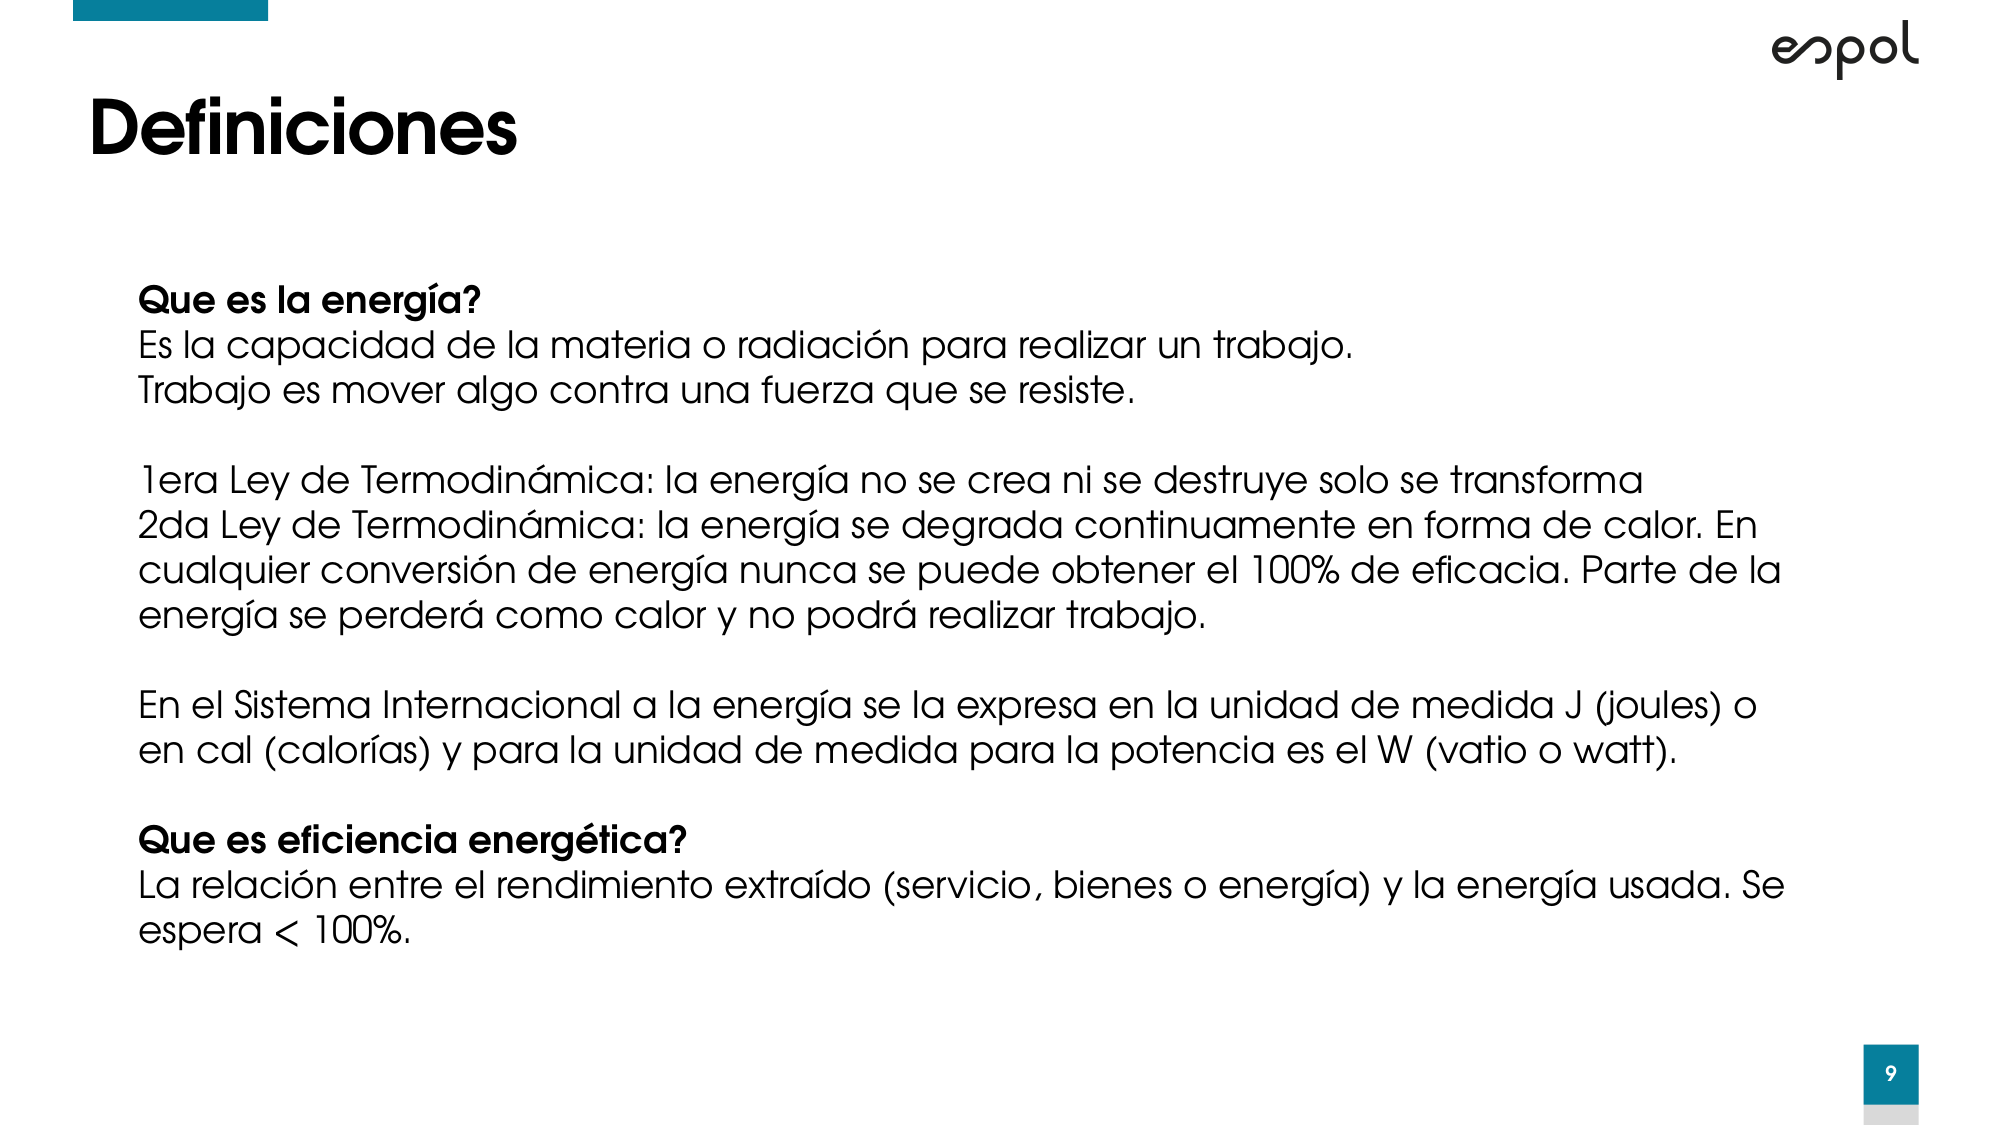

# Definiciones
Que es la energía?
Es la capacidad de la materia o radiación para realizar un trabajo.
Trabajo es mover algo contra una fuerza que se resiste.

1era Ley de Termodinámica: la energía no se crea ni se destruye solo se transforma
2da Ley de Termodinámica: la energía se degrada continuamente en forma de calor. En cualquier conversión de energía nunca se puede obtener el 100% de eficacia. Parte de la energía se perderá como calor y no podrá realizar trabajo.

En el Sistema Internacional a la energía se la expresa en la unidad de medida J (joules) o en cal (calorías) y para la unidad de medida para la potencia es el W (vatio o watt).

Que es eficiencia energética?
La relación entre el rendimiento extraído (servicio, bienes o energía) y la energía usada. Se espera < 100%.